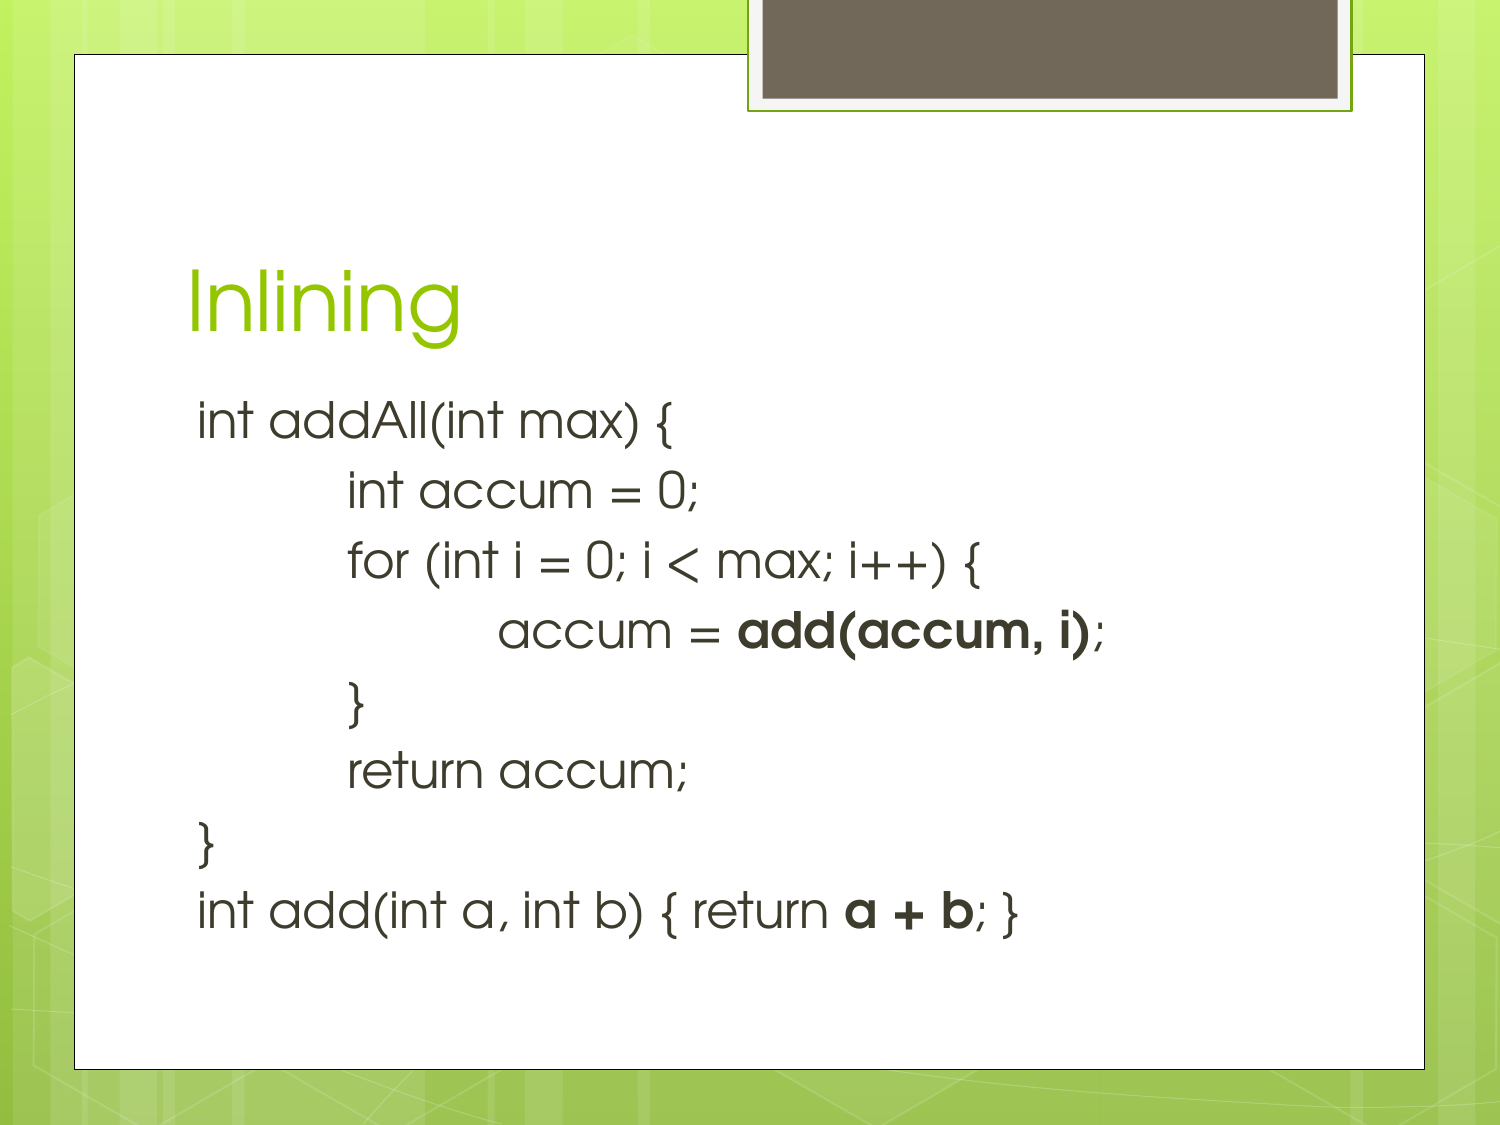

# Inlining
int addAll(int max) {
	int accum = 0;
	for (int i = 0; i < max; i++) {
		accum = add(accum, i);
	}
	return accum;
}
int add(int a, int b) { return a + b; }